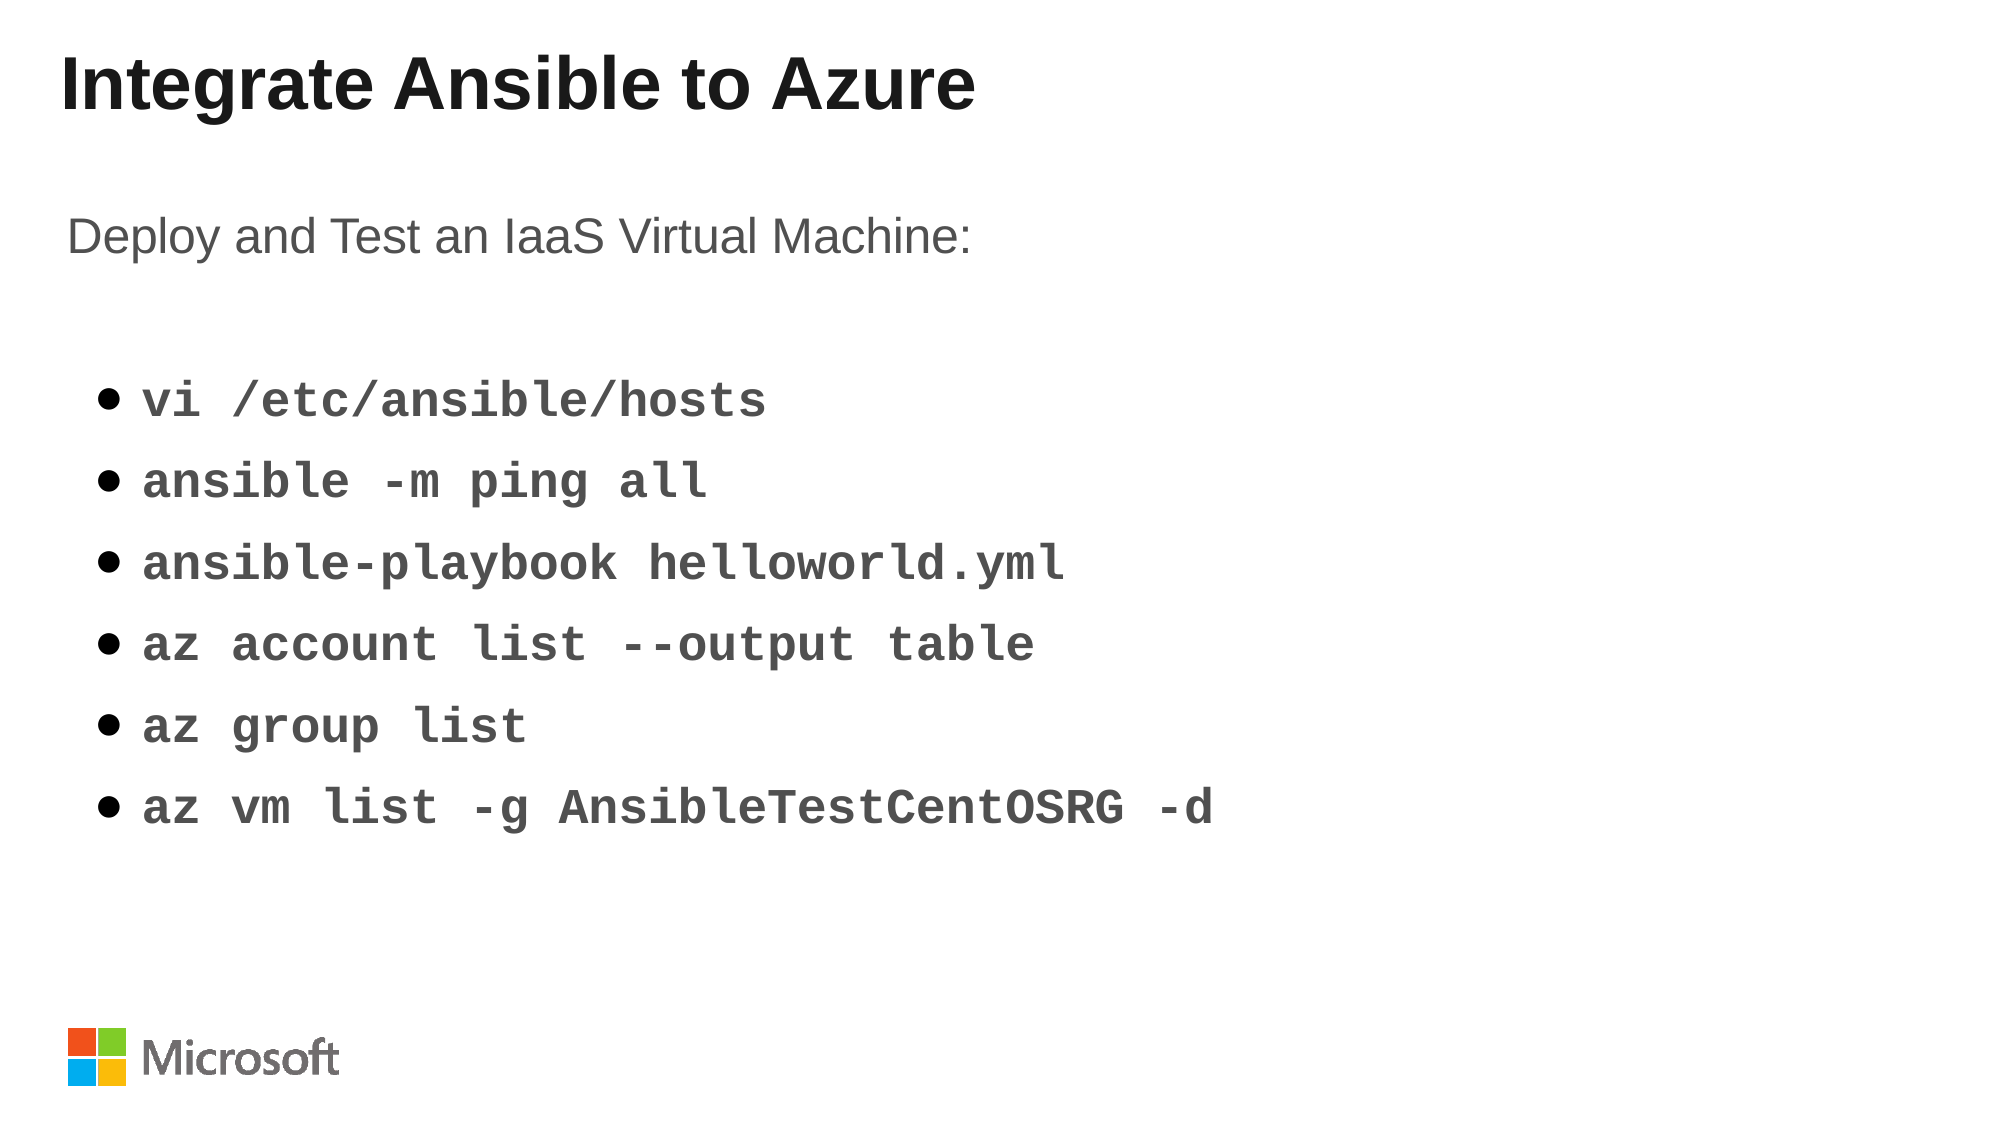

# Integrate Ansible to Azure
Deploy and Test an IaaS Virtual Machine:

vi /etc/ansible/hosts
ansible -m ping all
ansible-playbook helloworld.yml
az account list --output table
az group list
az vm list -g AnsibleTestCentOSRG -d